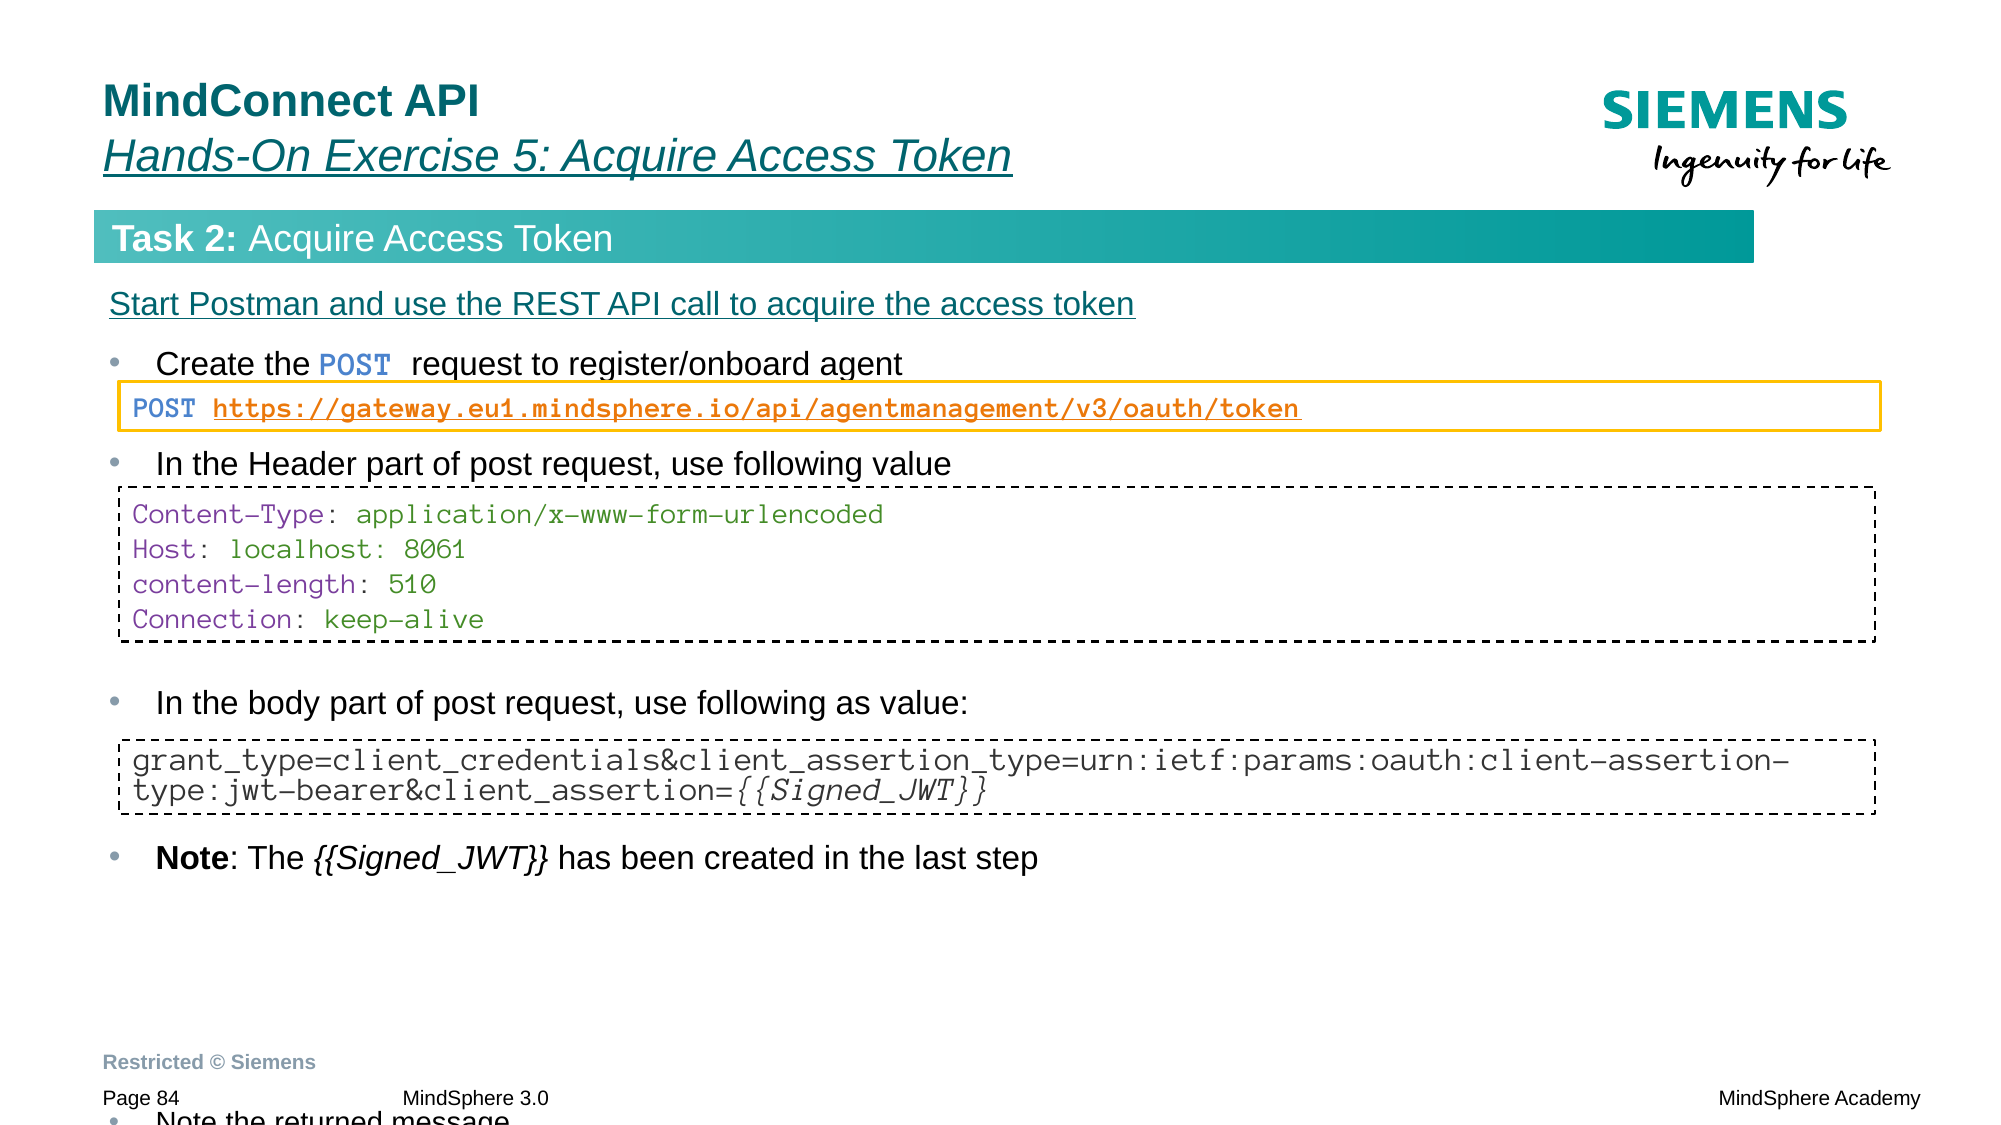

# MindConnect API Hands-On Exercise 5: Acquire Access Token
Task 2: Acquire Access Token
Start Postman and use the REST API call to acquire the access token
Create the POST request to register/onboard agent

In the Header part of post request, use following value

In the body part of post request, use following as value:

Note: The {{Signed_JWT}} has been created in the last step

Note the returned message

POST https://gateway.eu1.mindsphere.io/api/agentmanagement/v3/oauth/token
Content-Type: application/x-www-form-urlencoded
Host: localhost: 8061
content-length: 510
Connection: keep-alive
grant_type=client_credentials&client_assertion_type=urn:ietf:params:oauth:client-assertion-type:jwt-bearer&client_assertion={{Signed_JWT}}